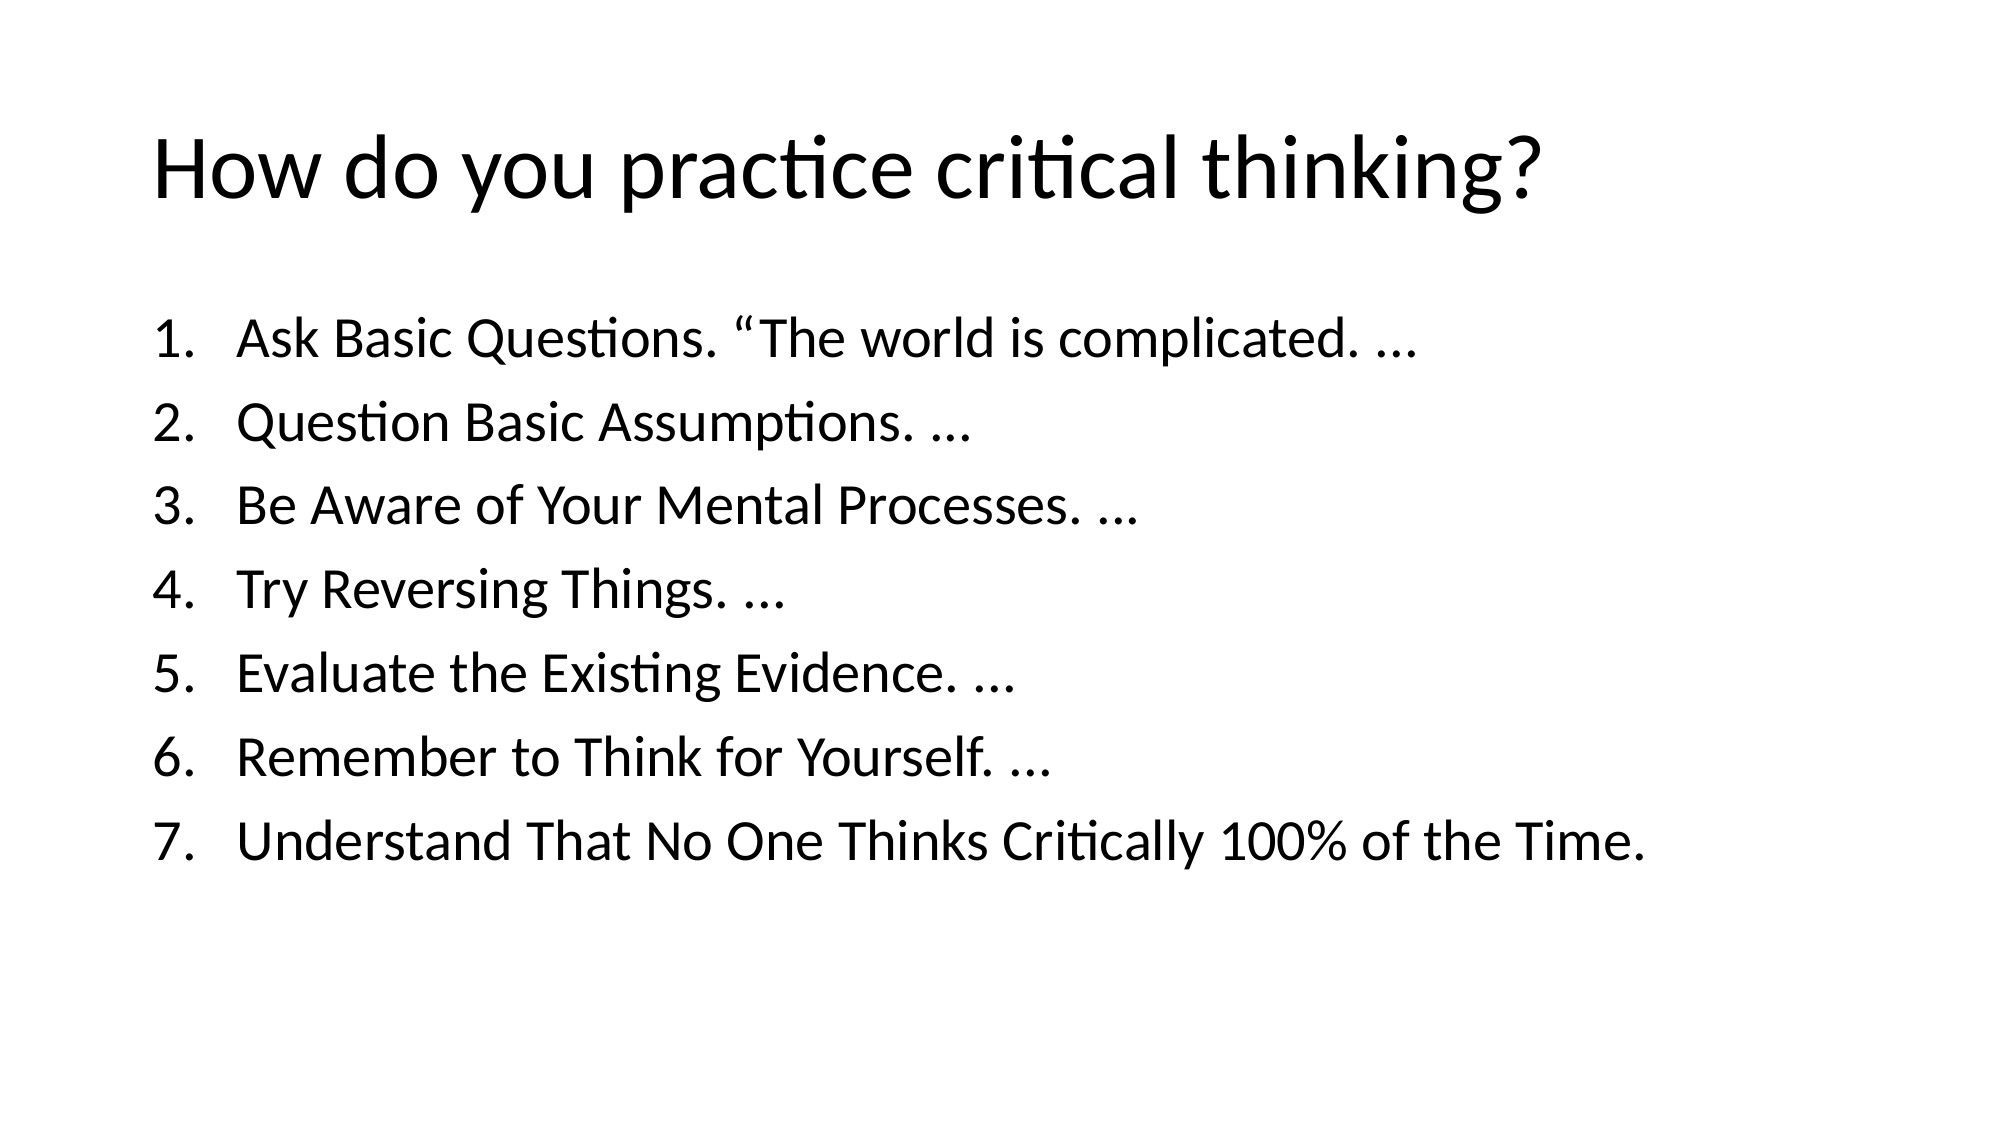

# How do you practice critical thinking?
Ask Basic Questions. “The world is complicated. ...
Question Basic Assumptions. ...
Be Aware of Your Mental Processes. ...
Try Reversing Things. ...
Evaluate the Existing Evidence. ...
Remember to Think for Yourself. ...
Understand That No One Thinks Critically 100% of the Time.